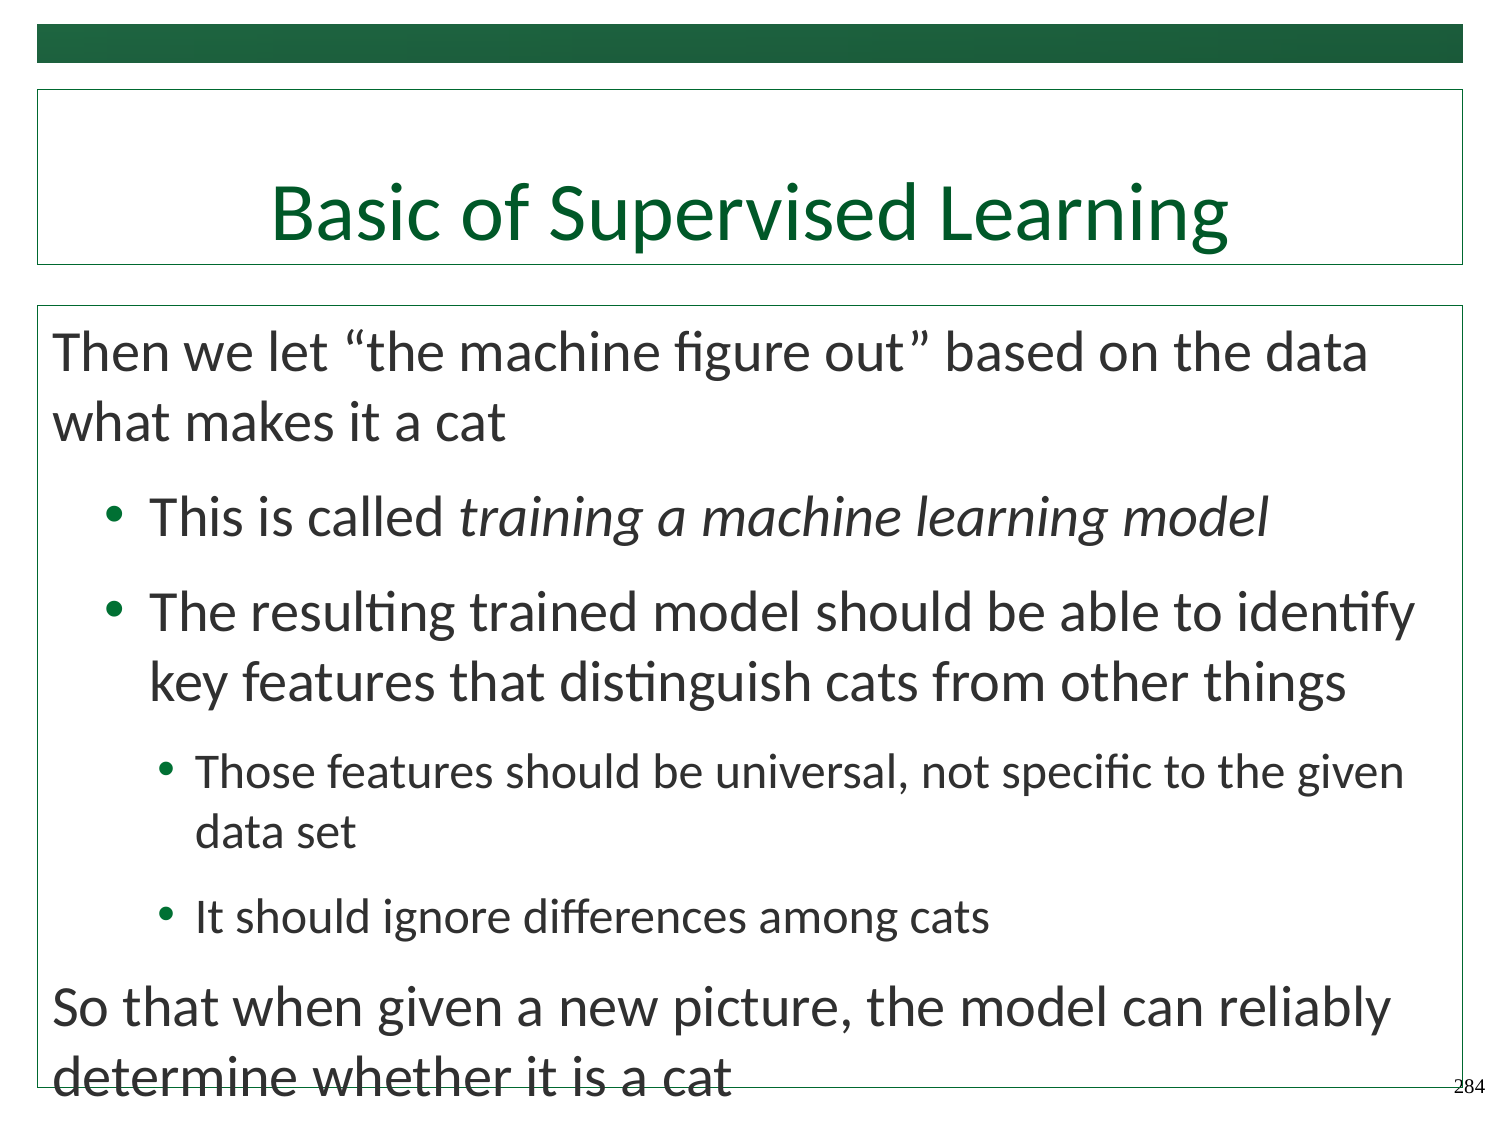

# Basic of Supervised Learning
Then we let “the machine figure out” based on the data what makes it a cat
This is called training a machine learning model
The resulting trained model should be able to identify key features that distinguish cats from other things
Those features should be universal, not specific to the given data set
It should ignore differences among cats
So that when given a new picture, the model can reliably determine whether it is a cat

284